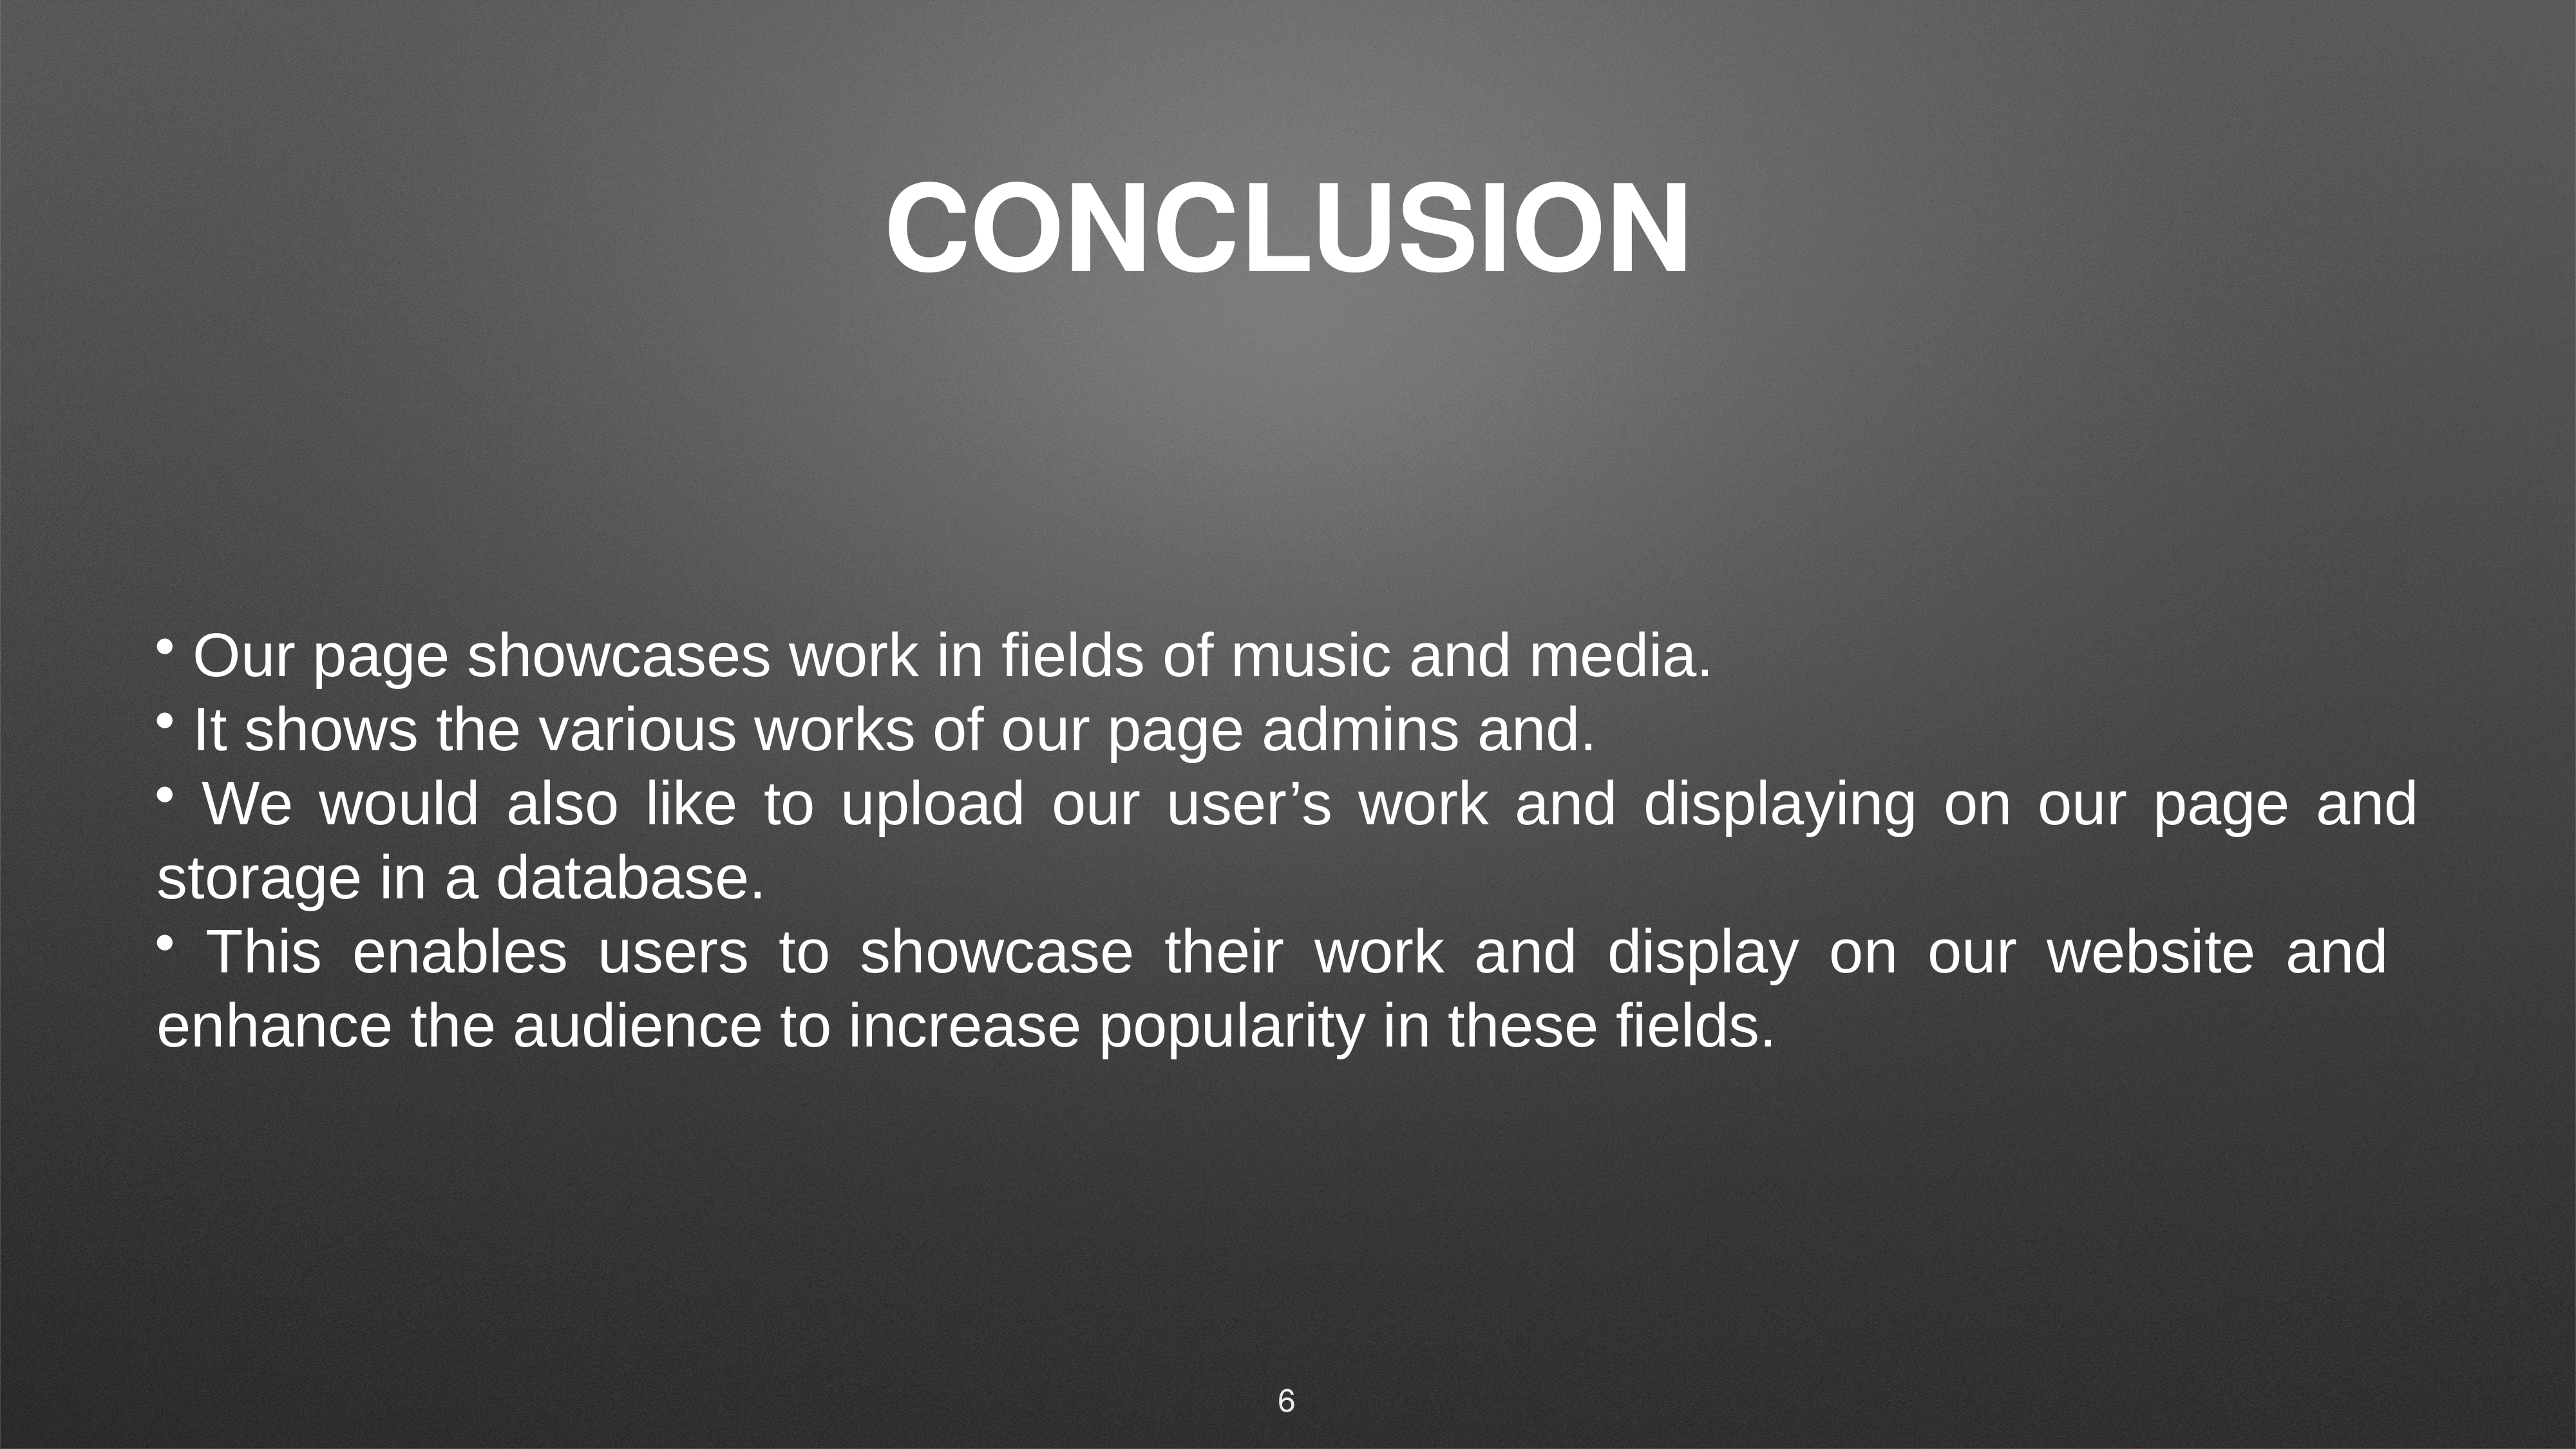

# CONCLUSION
 Our page showcases work in fields of music and media.
 It shows the various works of our page admins and.
 We would also like to upload our user’s work and displaying on our page and storage in a database.
 This enables users to showcase their work and display on our website and  enhance the audience to increase popularity in these fields.
6